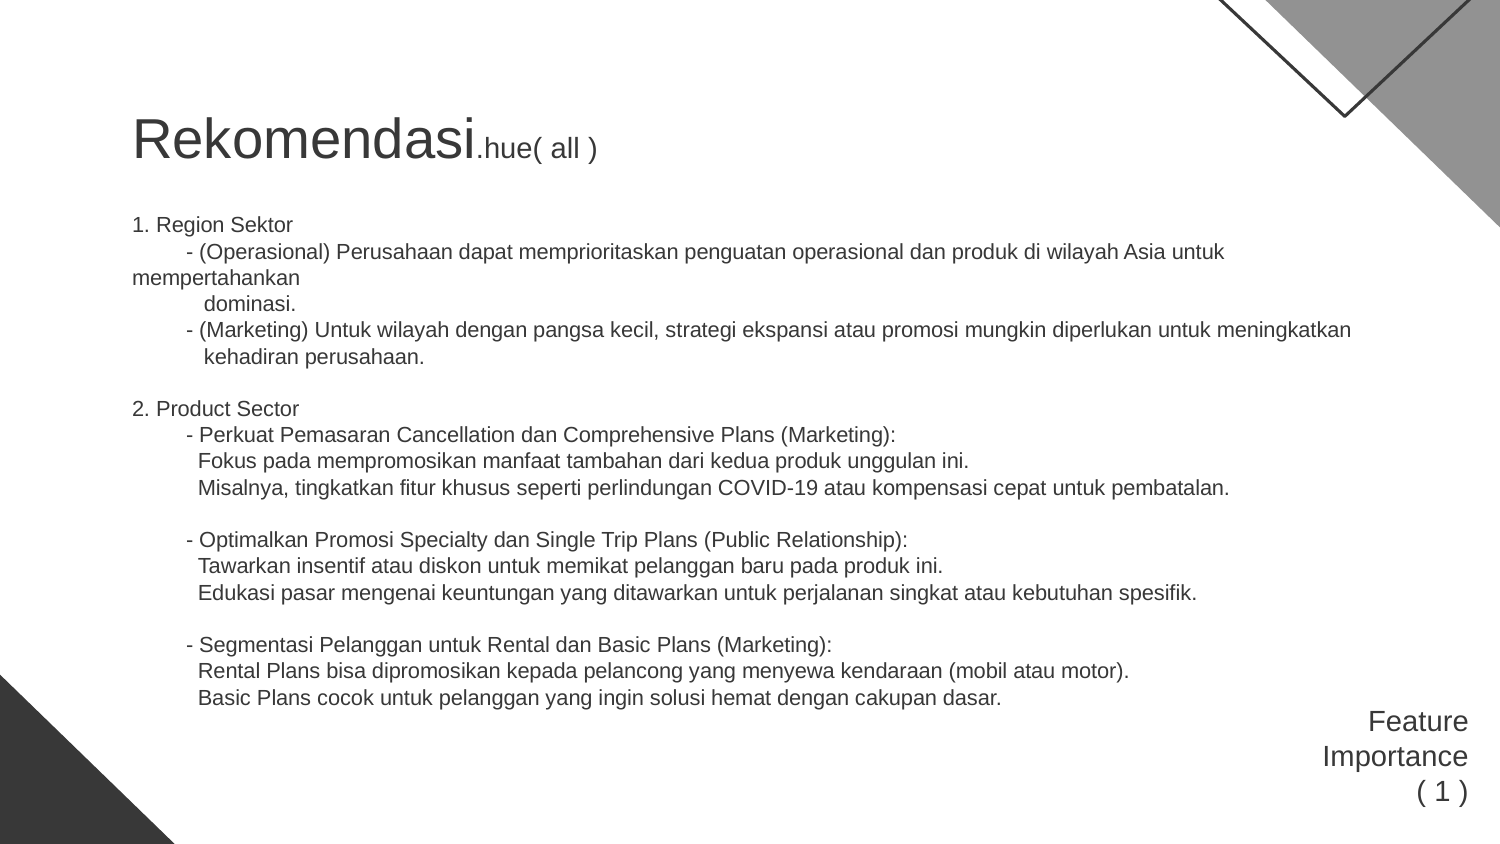

# Rekomendasi.hue( all )
1. Region Sektor
         - (Operasional) Perusahaan dapat memprioritaskan penguatan operasional dan produk di wilayah Asia untuk mempertahankan
            dominasi.
         - (Marketing) Untuk wilayah dengan pangsa kecil, strategi ekspansi atau promosi mungkin diperlukan untuk meningkatkan
            kehadiran perusahaan.

2. Product Sector
         - Perkuat Pemasaran Cancellation dan Comprehensive Plans (Marketing):
           Fokus pada mempromosikan manfaat tambahan dari kedua produk unggulan ini.
           Misalnya, tingkatkan fitur khusus seperti perlindungan COVID-19 atau kompensasi cepat untuk pembatalan.

         - Optimalkan Promosi Specialty dan Single Trip Plans (Public Relationship):
           Tawarkan insentif atau diskon untuk memikat pelanggan baru pada produk ini.
           Edukasi pasar mengenai keuntungan yang ditawarkan untuk perjalanan singkat atau kebutuhan spesifik.

         - Segmentasi Pelanggan untuk Rental dan Basic Plans (Marketing):
           Rental Plans bisa dipromosikan kepada pelancong yang menyewa kendaraan (mobil atau motor).
           Basic Plans cocok untuk pelanggan yang ingin solusi hemat dengan cakupan dasar.

Feature Importance
( 1 )